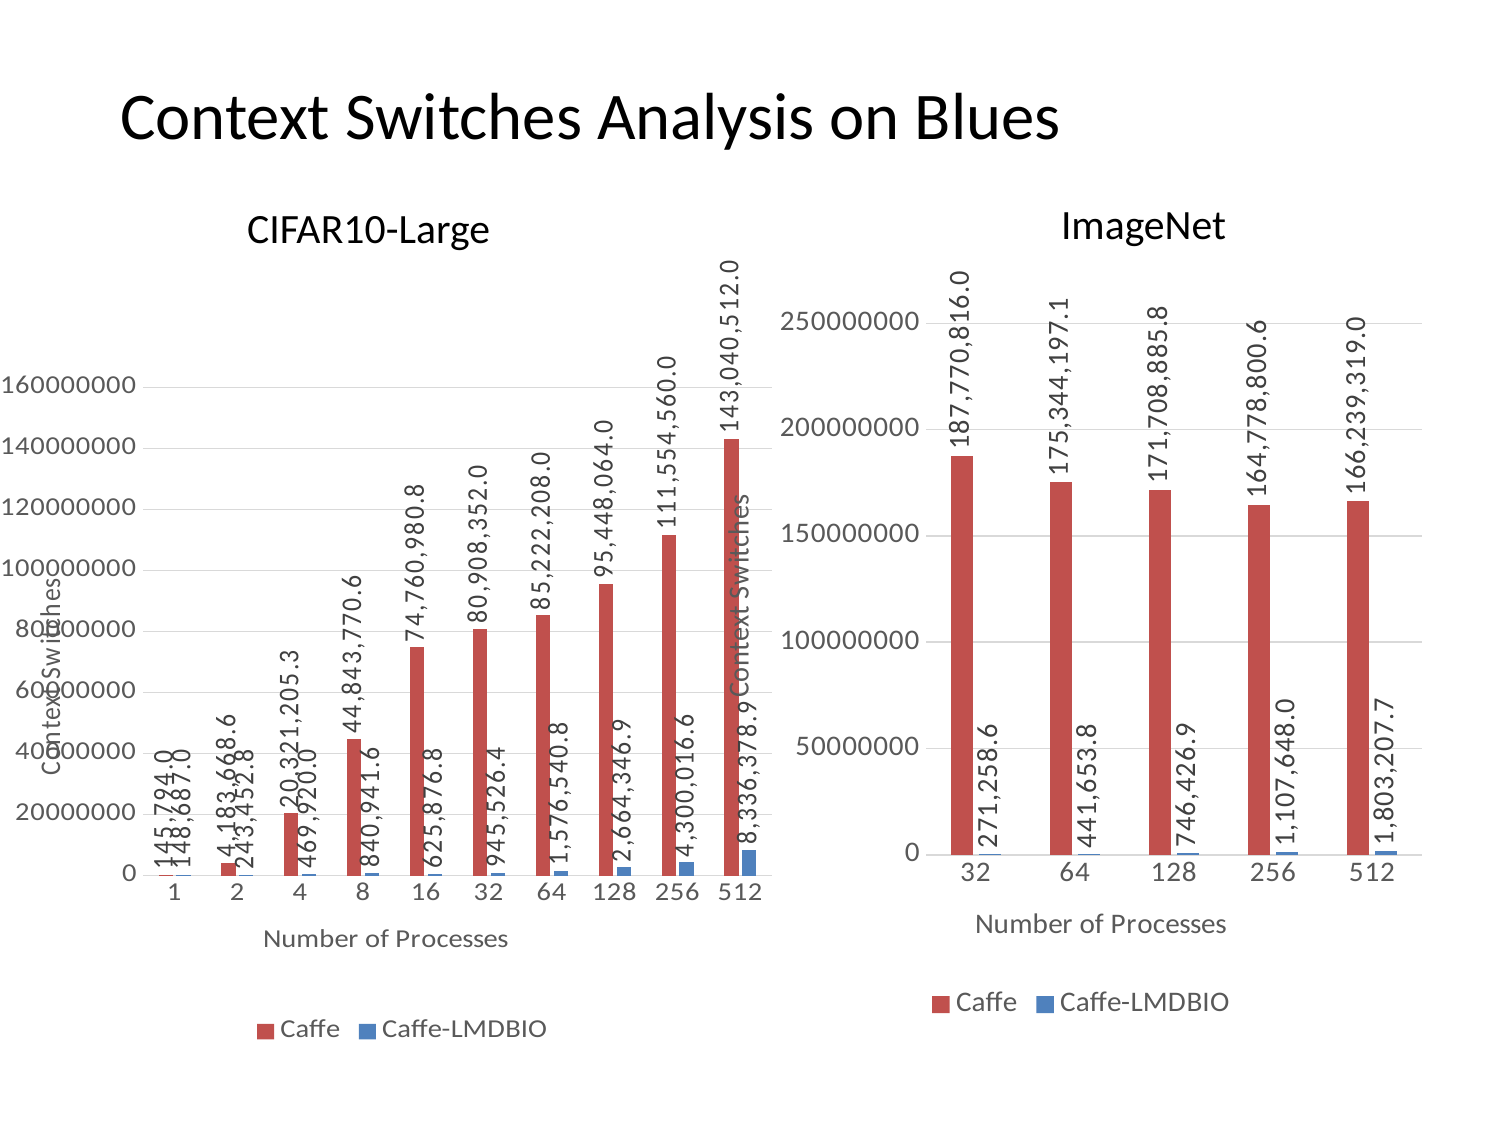

# Context Switches Analysis on Blues
ImageNet
CIFAR10-Large

### Chart

| Category |  |  |
|---|---|---|
|  | 145794.0 | 148687.0 |
|  | 4183668.6 | 243452.8 |
|  | 20321205.32 | 469920.0 |
|  | 44843770.64 | 840941.6 |
|  | 74760980.8 | 625876.8 |
|  | 80908352.0 | 945526.4 |
|  | 85222208.0 | 1576540.8 |
|  | 95448064.0 | 2664346.88 |
|  | 111554560.0 | 4300016.64 |
|  | 143040512.0 | 8336378.88 |

### Chart

| Category |  |  |
|---|---|---|
|  | 187770816.0 | 271258.56 |
|  | 175344197.12 | 441653.76 |
|  | 171708885.76 | 746426.88 |
|  | 164778800.64 | 1107648.0 |
|  | 166239319.04 | 1803207.68 |
28